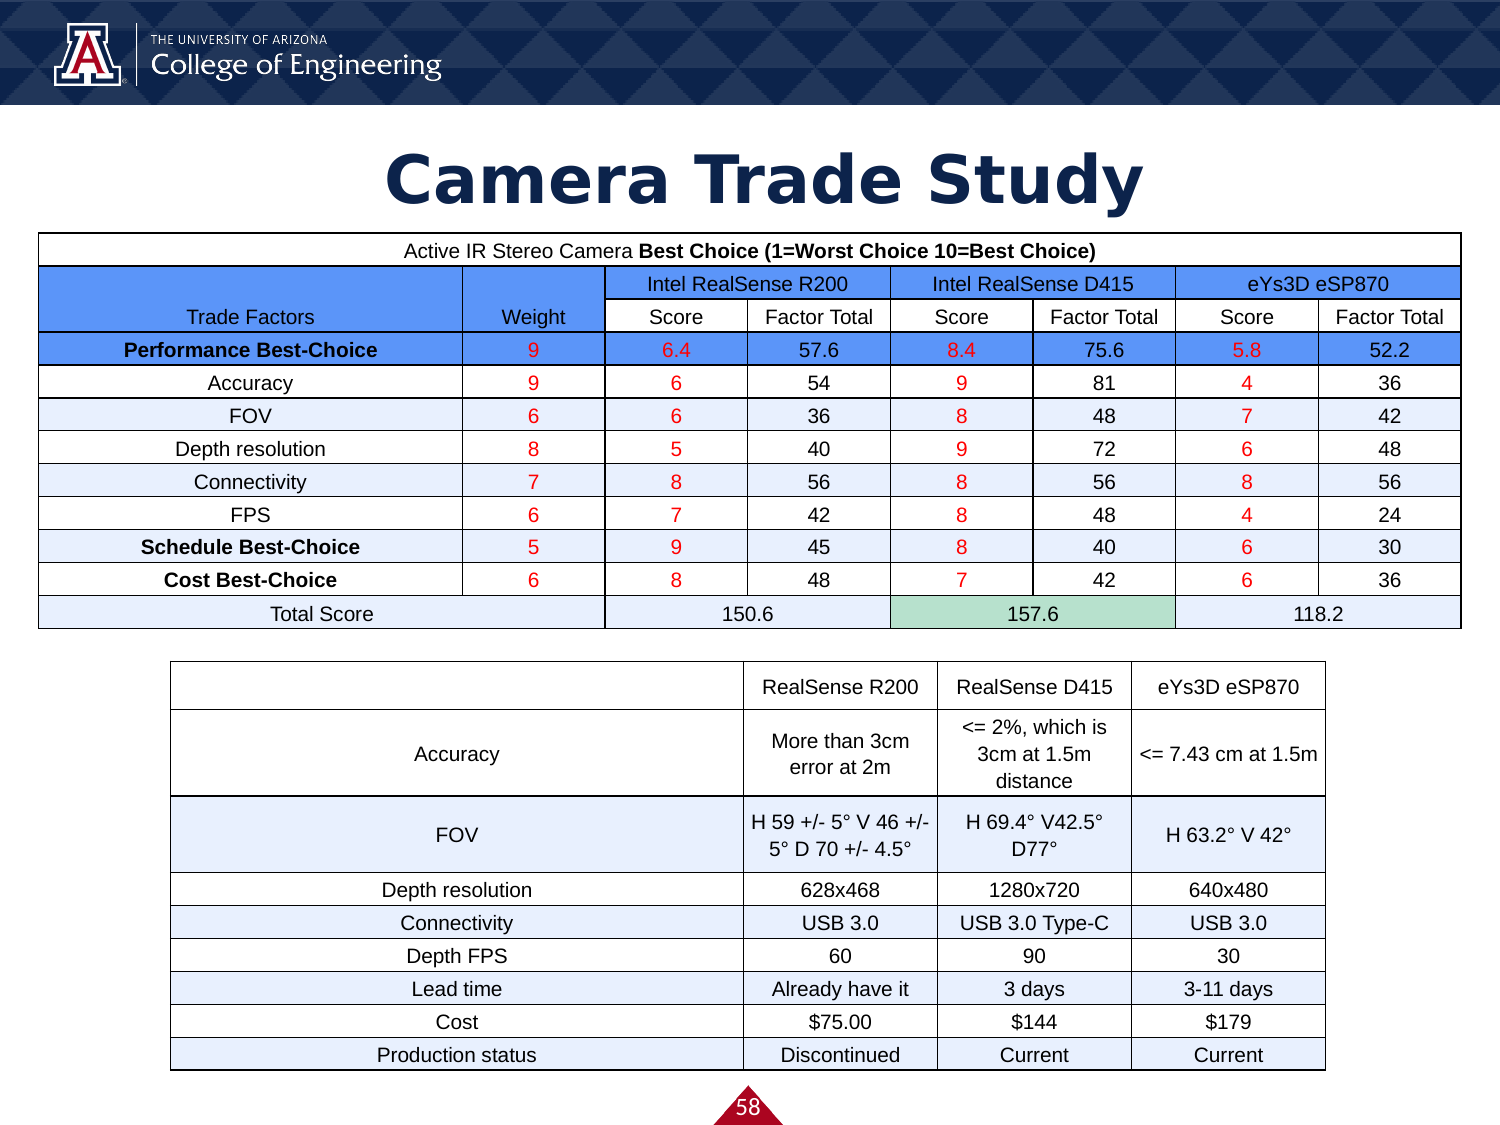

# Camera Trade Study
| Active IR Stereo Camera Best Choice (1=Worst Choice 10=Best Choice) |  |  |  |  |  |  |  |
| --- | --- | --- | --- | --- | --- | --- | --- |
| Trade Factors | Weight | Intel RealSense R200 |  | Intel RealSense D415 |  | eYs3D eSP870 |  |
|  |  | Score | Factor Total | Score | Factor Total | Score | Factor Total |
| Performance Best-Choice | 9 | 6.4 | 57.6 | 8.4 | 75.6 | 5.8 | 52.2 |
| Accuracy | 9 | 6 | 54 | 9 | 81 | 4 | 36 |
| FOV | 6 | 6 | 36 | 8 | 48 | 7 | 42 |
| Depth resolution | 8 | 5 | 40 | 9 | 72 | 6 | 48 |
| Connectivity | 7 | 8 | 56 | 8 | 56 | 8 | 56 |
| FPS | 6 | 7 | 42 | 8 | 48 | 4 | 24 |
| Schedule Best-Choice | 5 | 9 | 45 | 8 | 40 | 6 | 30 |
| Cost Best-Choice | 6 | 8 | 48 | 7 | 42 | 6 | 36 |
| Total Score |  | 150.6 |  | 157.6 |  | 118.2 |  |
|  | RealSense R200 | RealSense D415 | eYs3D eSP870 |
| --- | --- | --- | --- |
| Accuracy | More than 3cm error at 2m | <= 2%, which is 3cm at 1.5m distance | <= 7.43 cm at 1.5m |
| FOV | H 59 +/- 5° V 46 +/- 5° D 70 +/- 4.5° | H 69.4° V42.5° D77° | H 63.2° V 42° |
| Depth resolution | 628x468 | 1280x720 | 640x480 |
| Connectivity | USB 3.0 | USB 3.0 Type-C | USB 3.0 |
| Depth FPS | 60 | 90 | 30 |
| Lead time | Already have it | 3 days | 3-11 days |
| Cost | $75.00 | $144 | $179 |
| Production status | Discontinued | Current | Current |
58